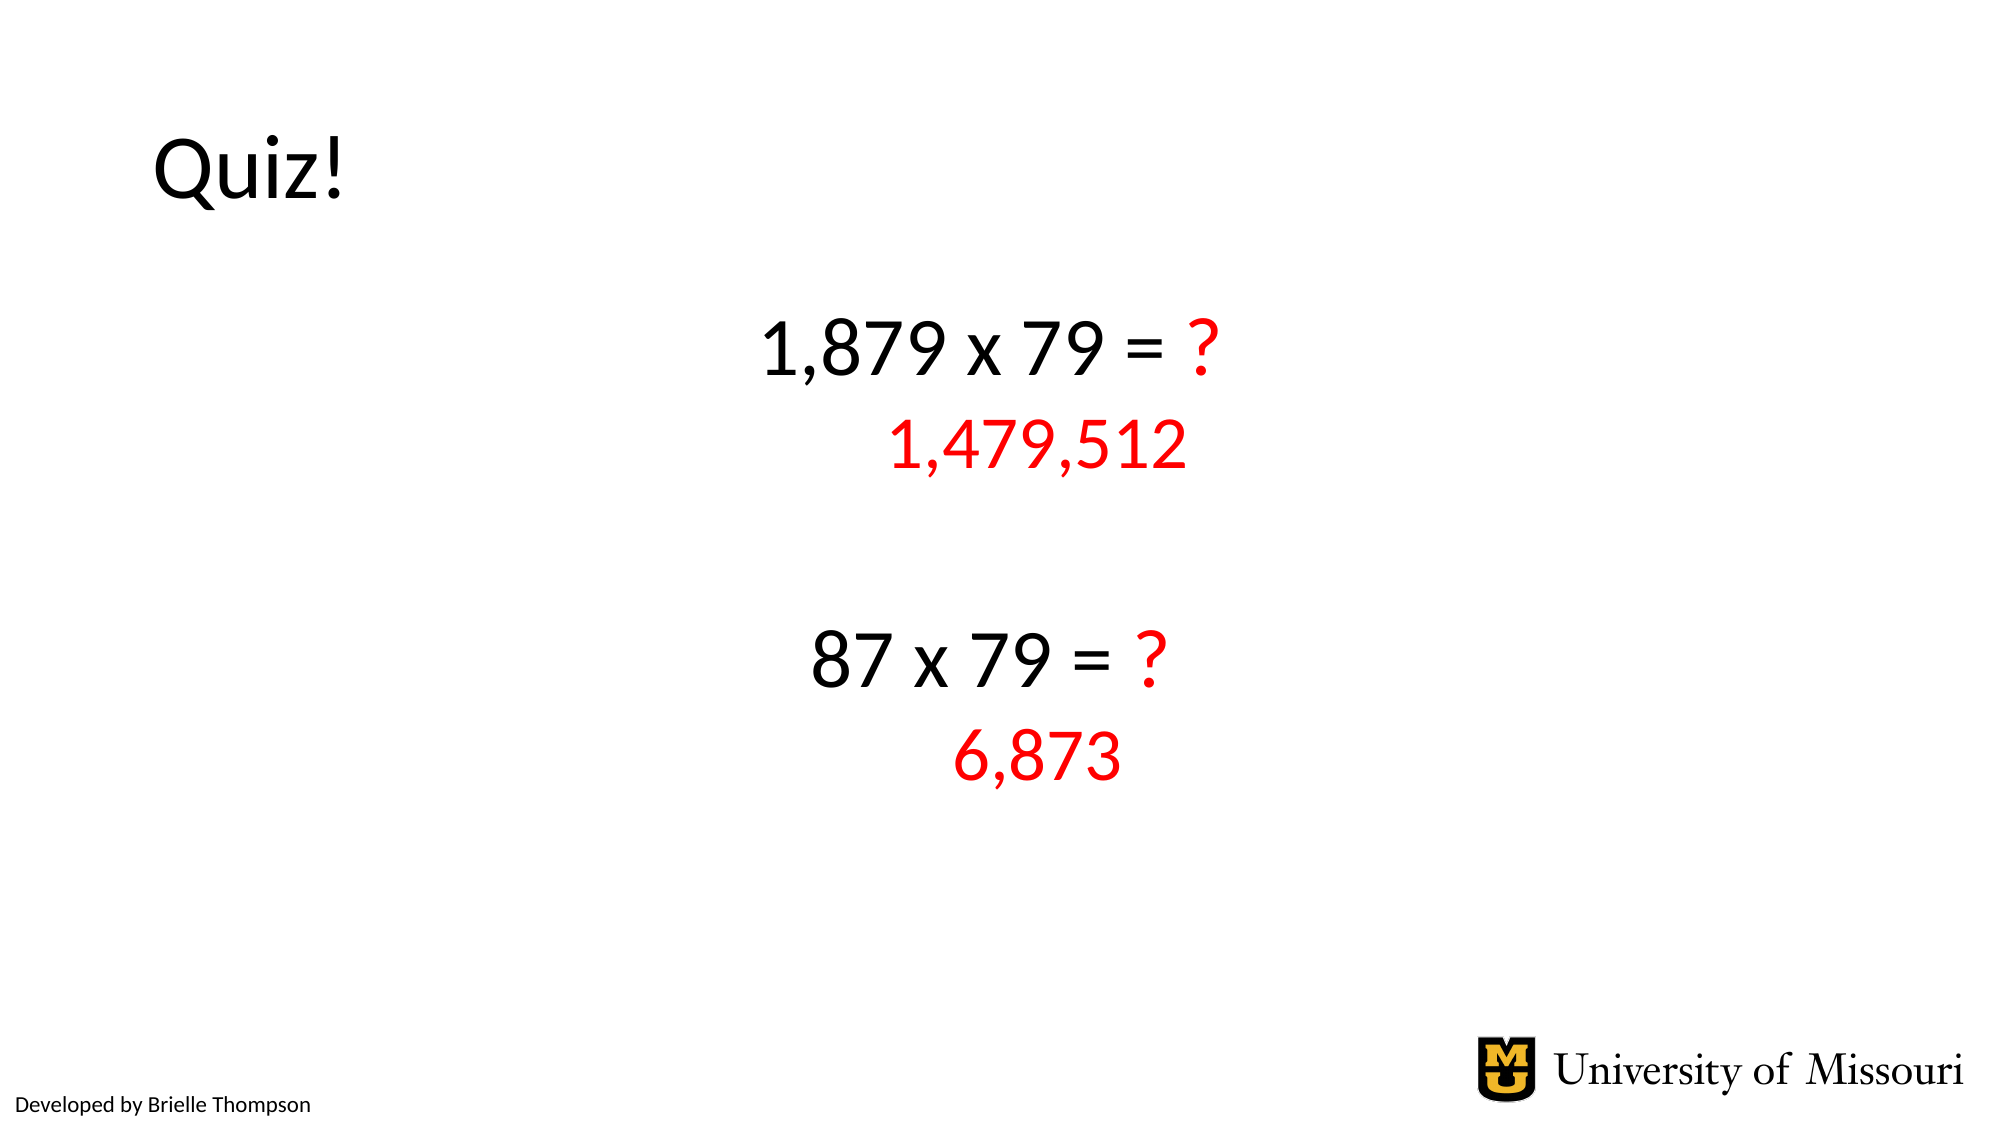

# Quiz!
1,879 x 79 = ?
1,479,512

87 x 79 = ?
6,873

Developed by Brielle Thompson